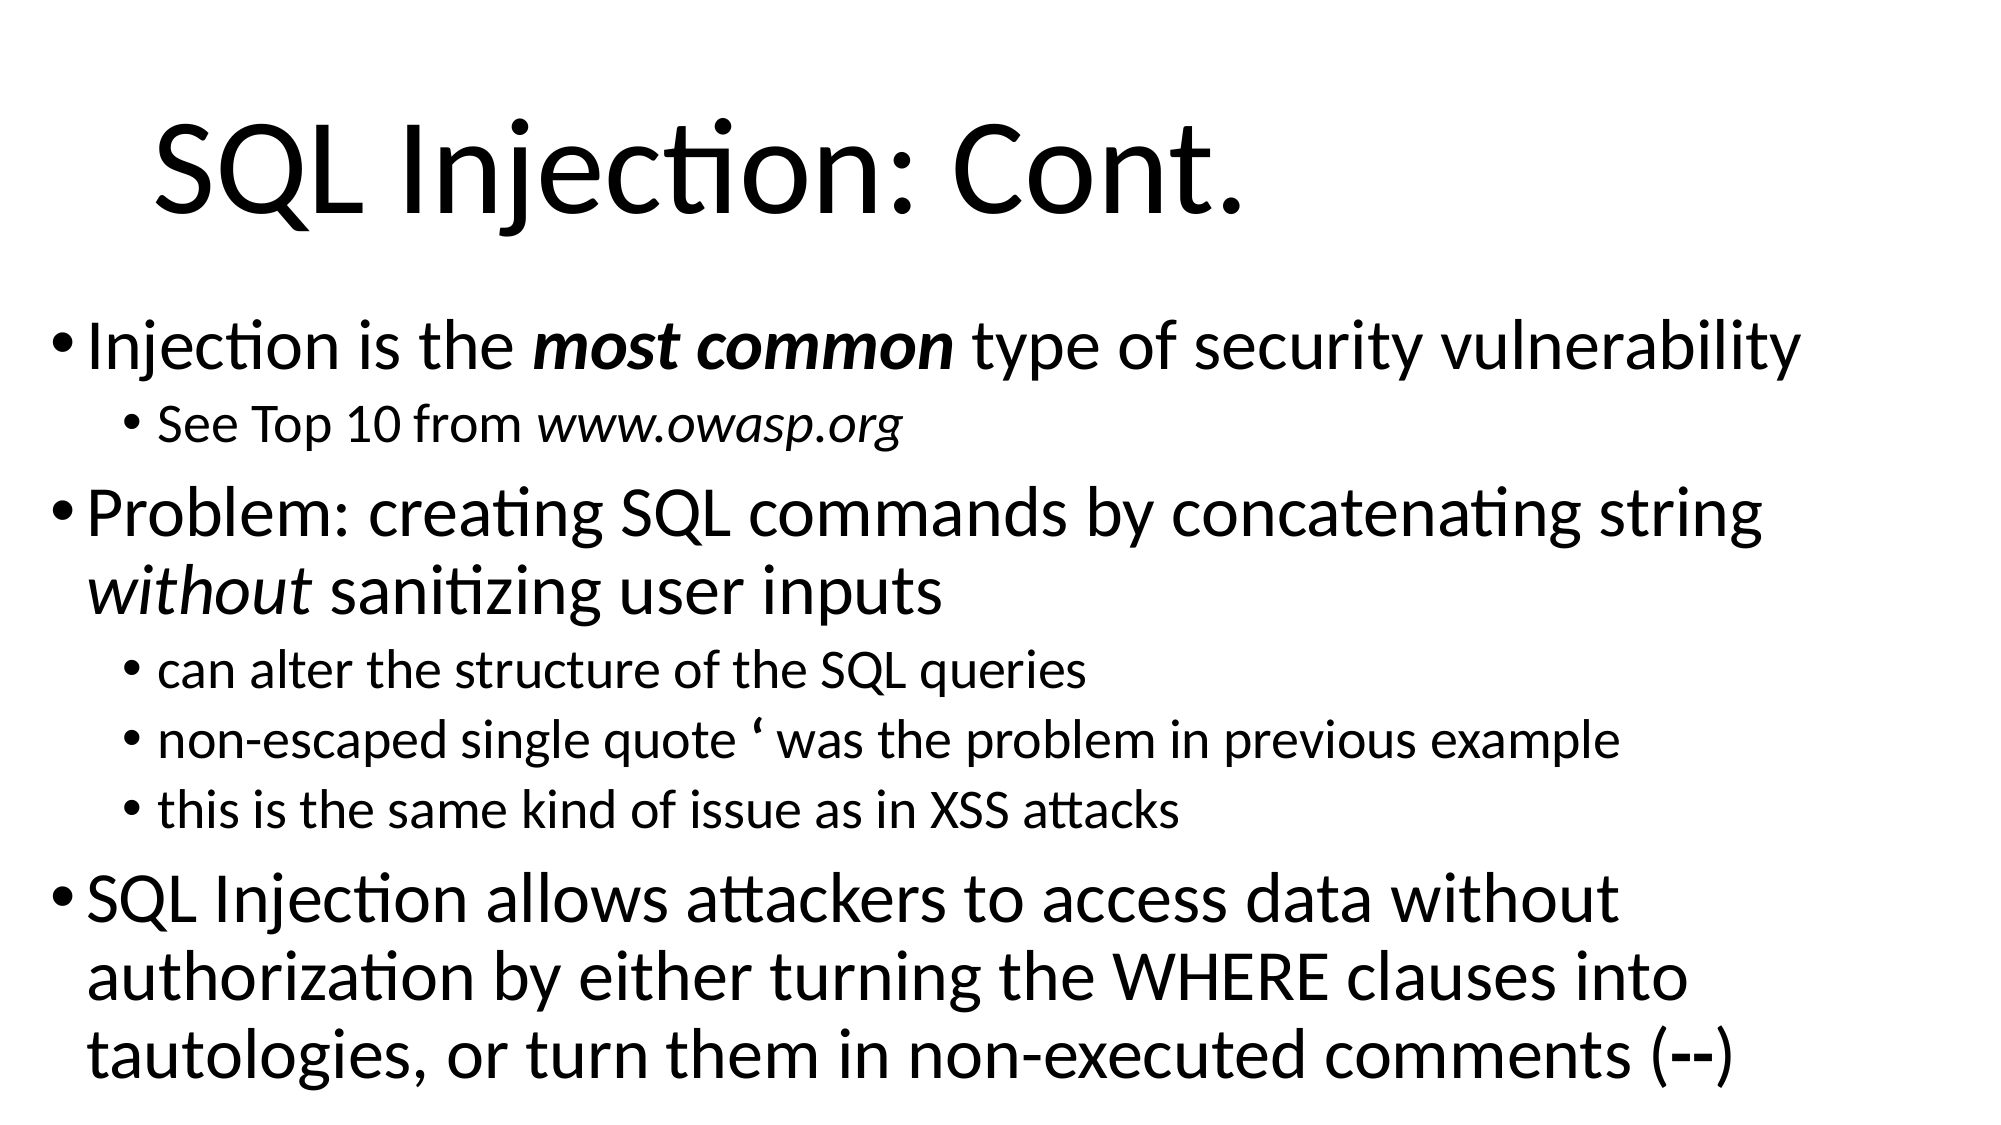

# SQL Injection: Cont.
Injection is the most common type of security vulnerability
See Top 10 from www.owasp.org
Problem: creating SQL commands by concatenating string without sanitizing user inputs
can alter the structure of the SQL queries
non-escaped single quote ‘ was the problem in previous example
this is the same kind of issue as in XSS attacks
SQL Injection allows attackers to access data without authorization by either turning the WHERE clauses into tautologies, or turn them in non-executed comments (--)